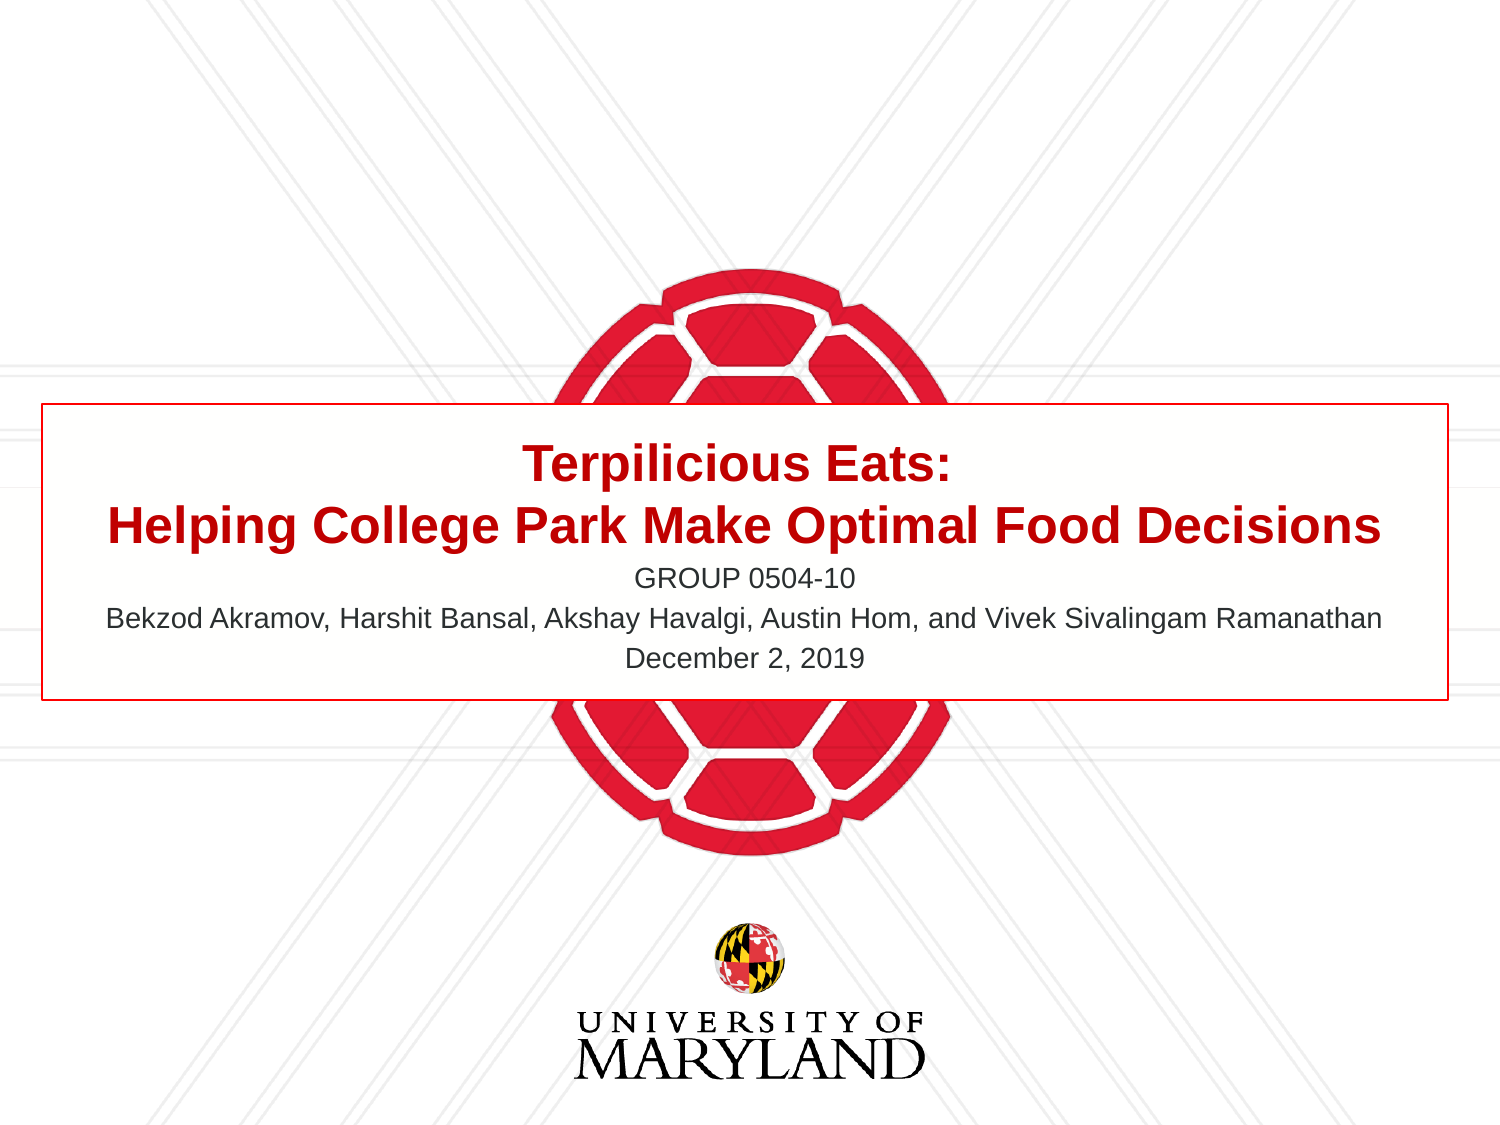

Terpilicious Eats:
Helping College Park Make Optimal Food Decisions
GROUP 0504-10
Bekzod Akramov, Harshit Bansal, Akshay Havalgi, Austin Hom, and Vivek Sivalingam Ramanathan
December 2, 2019